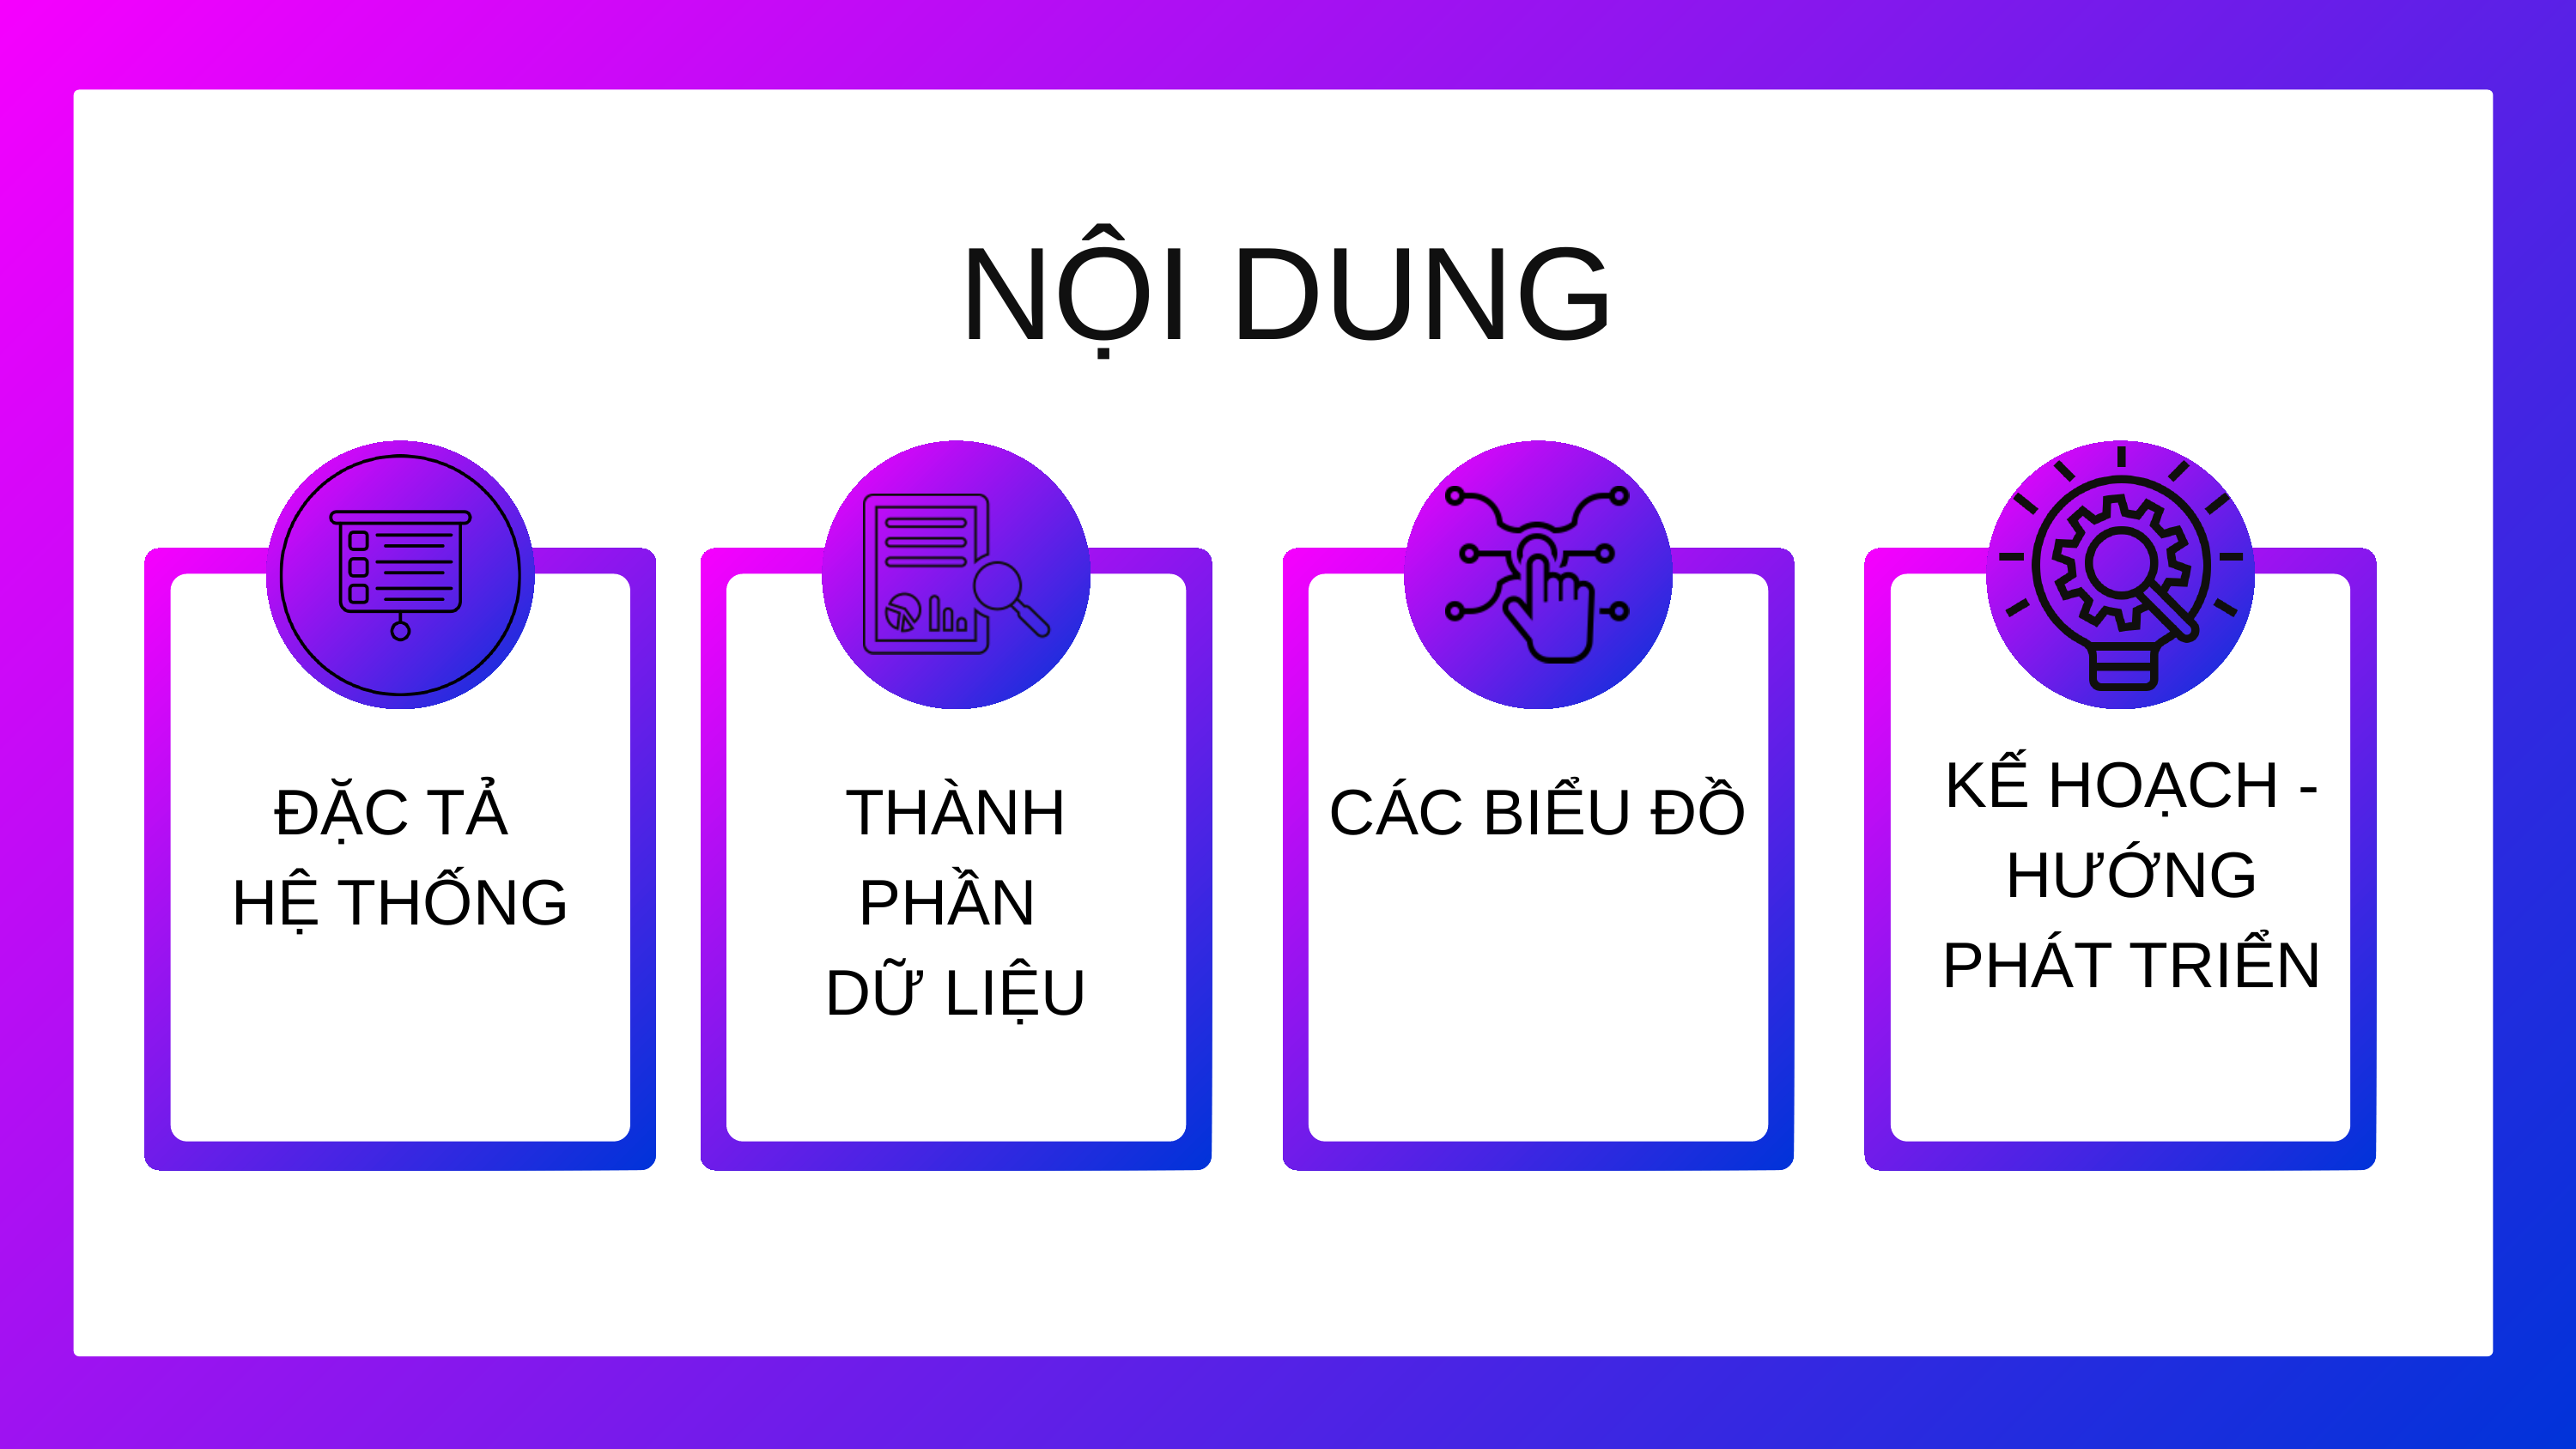

NỘI DUNG

KẾ HOẠCH - HƯỚNG PHÁT TRIỂN
ĐẶC TẢ
HỆ THỐNG
THÀNH PHẦN
DỮ LIỆU
CÁC BIỂU ĐỒ